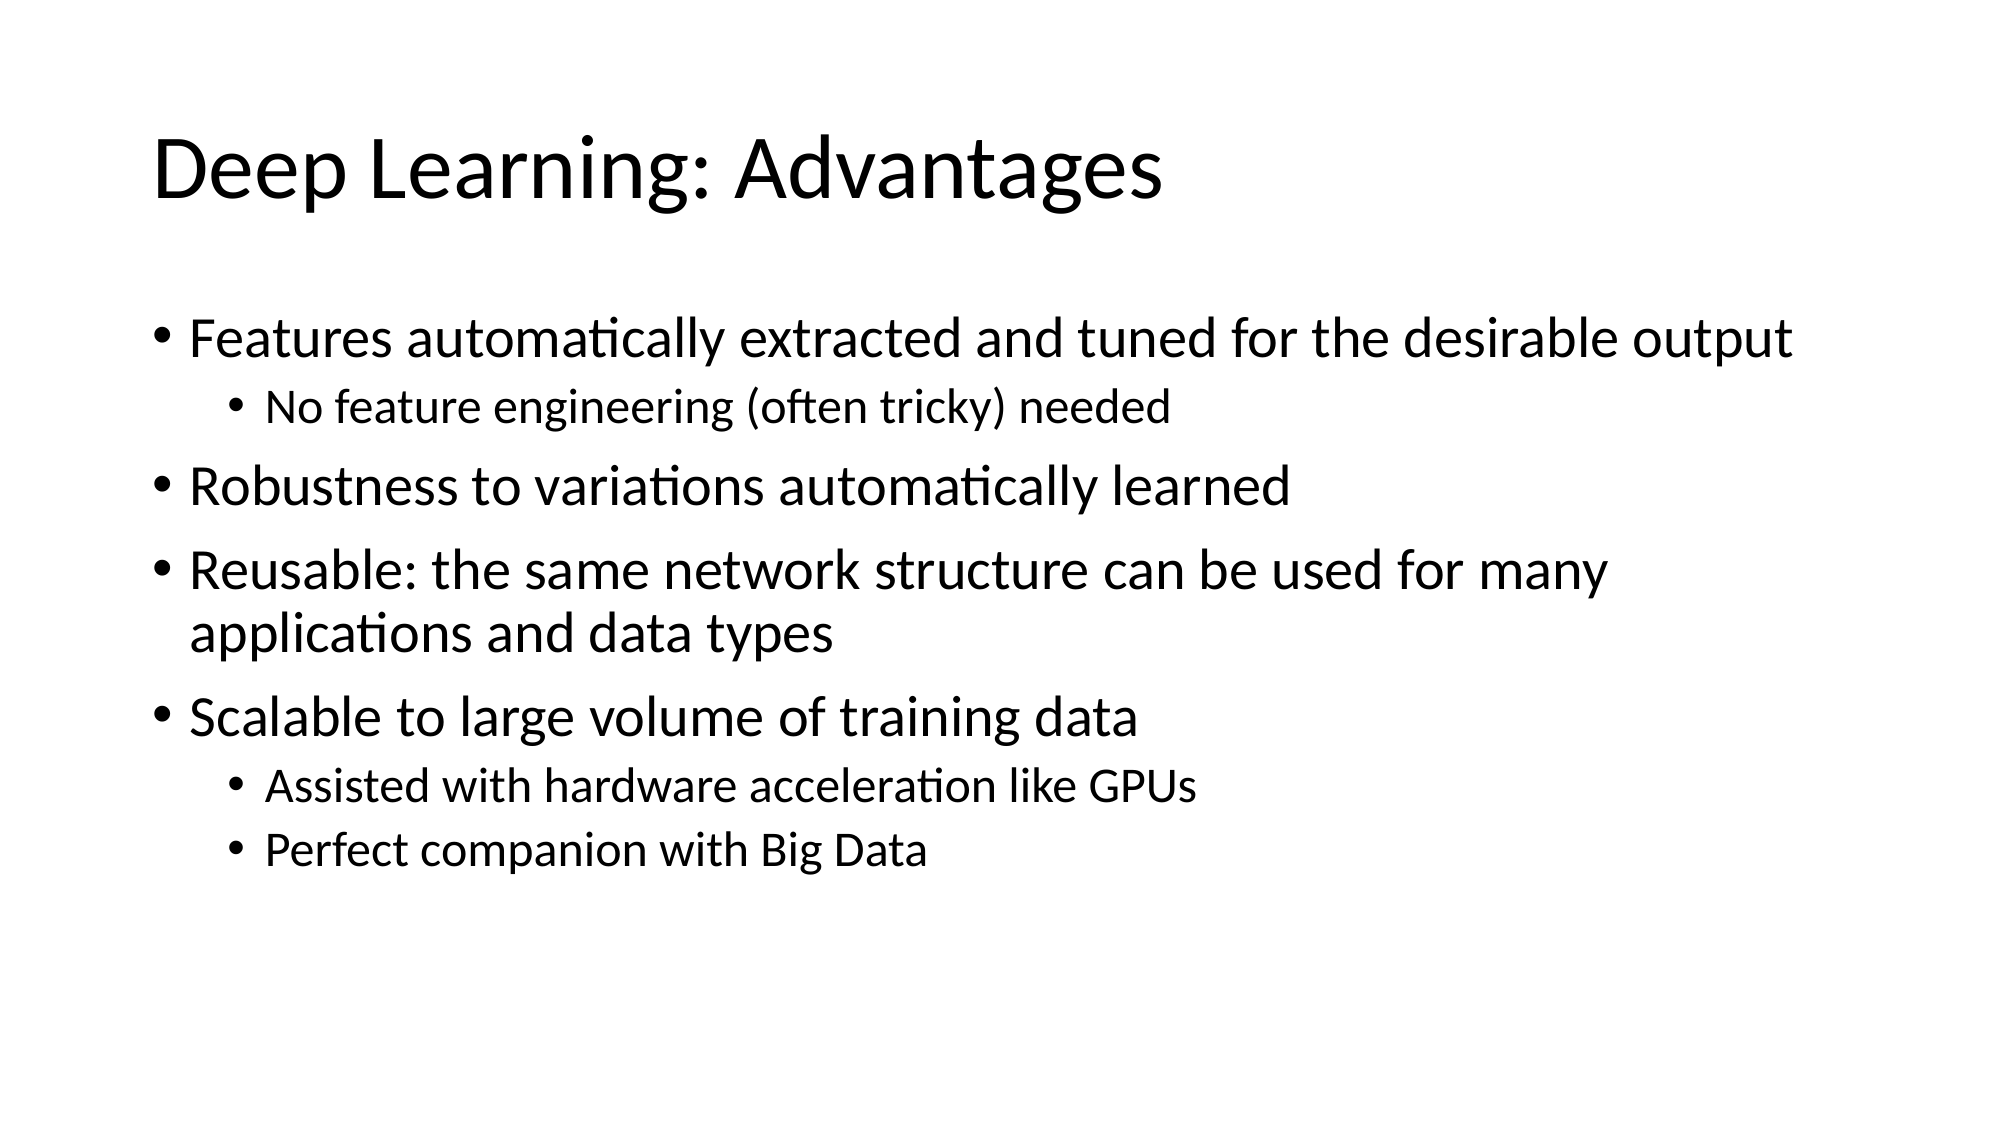

# Deep Learning: Advantages
Features automatically extracted and tuned for the desirable output
No feature engineering (often tricky) needed
Robustness to variations automatically learned
Reusable: the same network structure can be used for many applications and data types
Scalable to large volume of training data
Assisted with hardware acceleration like GPUs
Perfect companion with Big Data